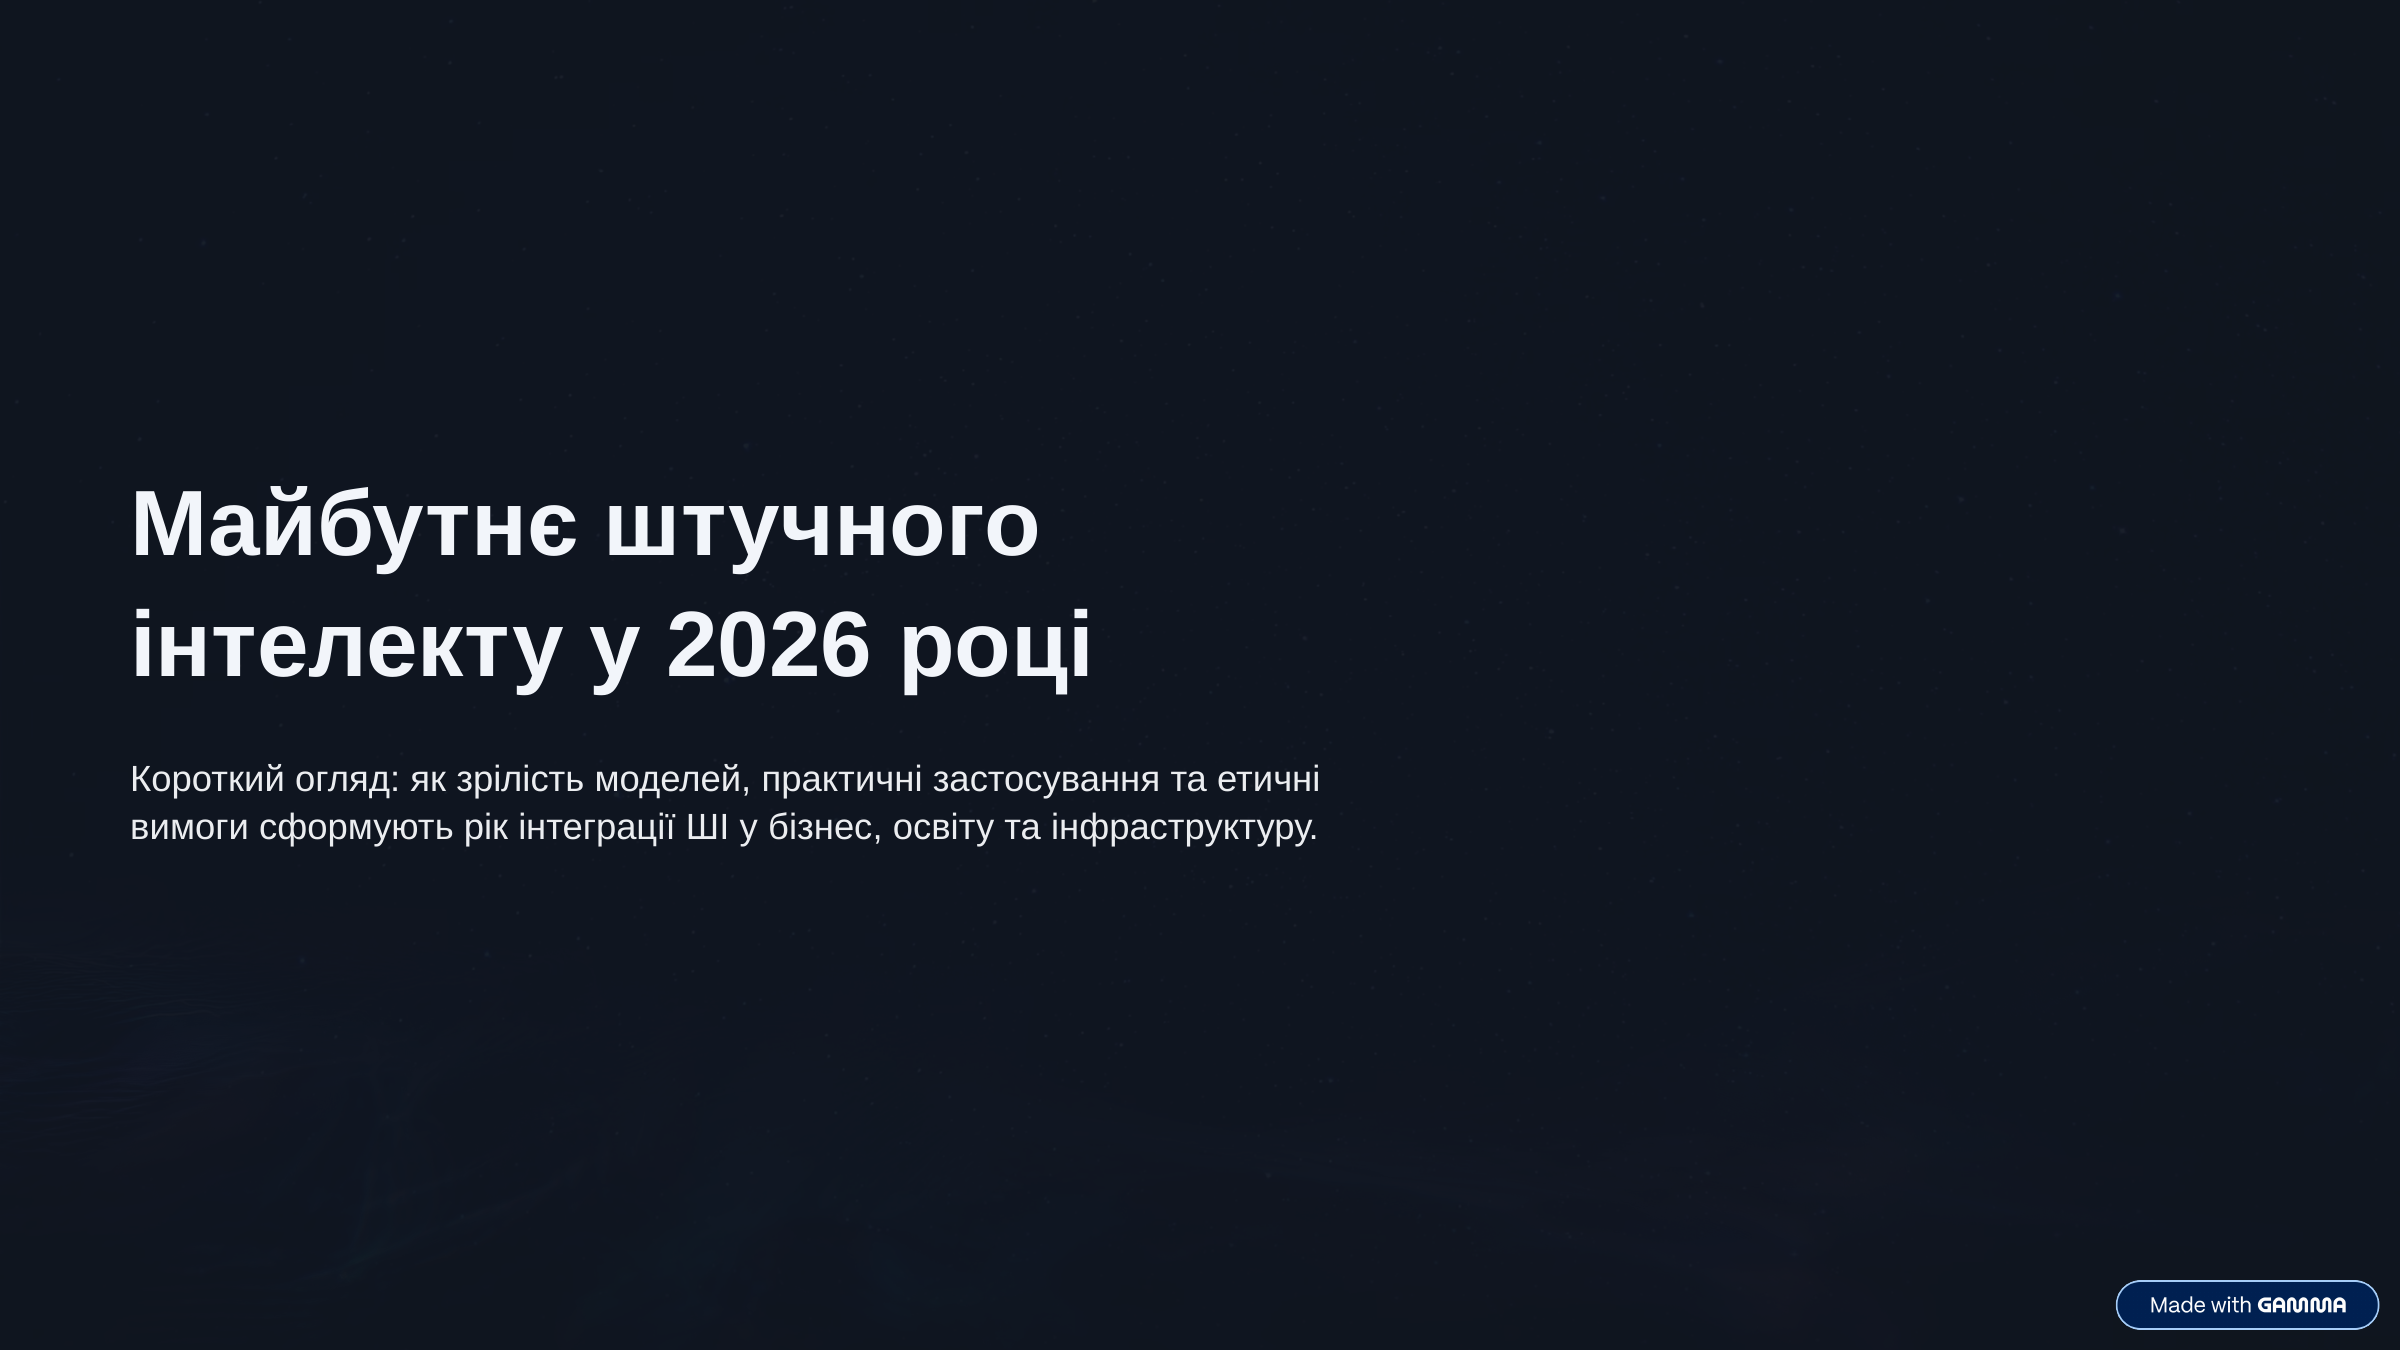

Майбутнє штучного інтелекту у 2026 році
Короткий огляд: як зрілість моделей, практичні застосування та етичні вимоги сформують рік інтеграції ШІ у бізнес, освіту та інфраструктуру.